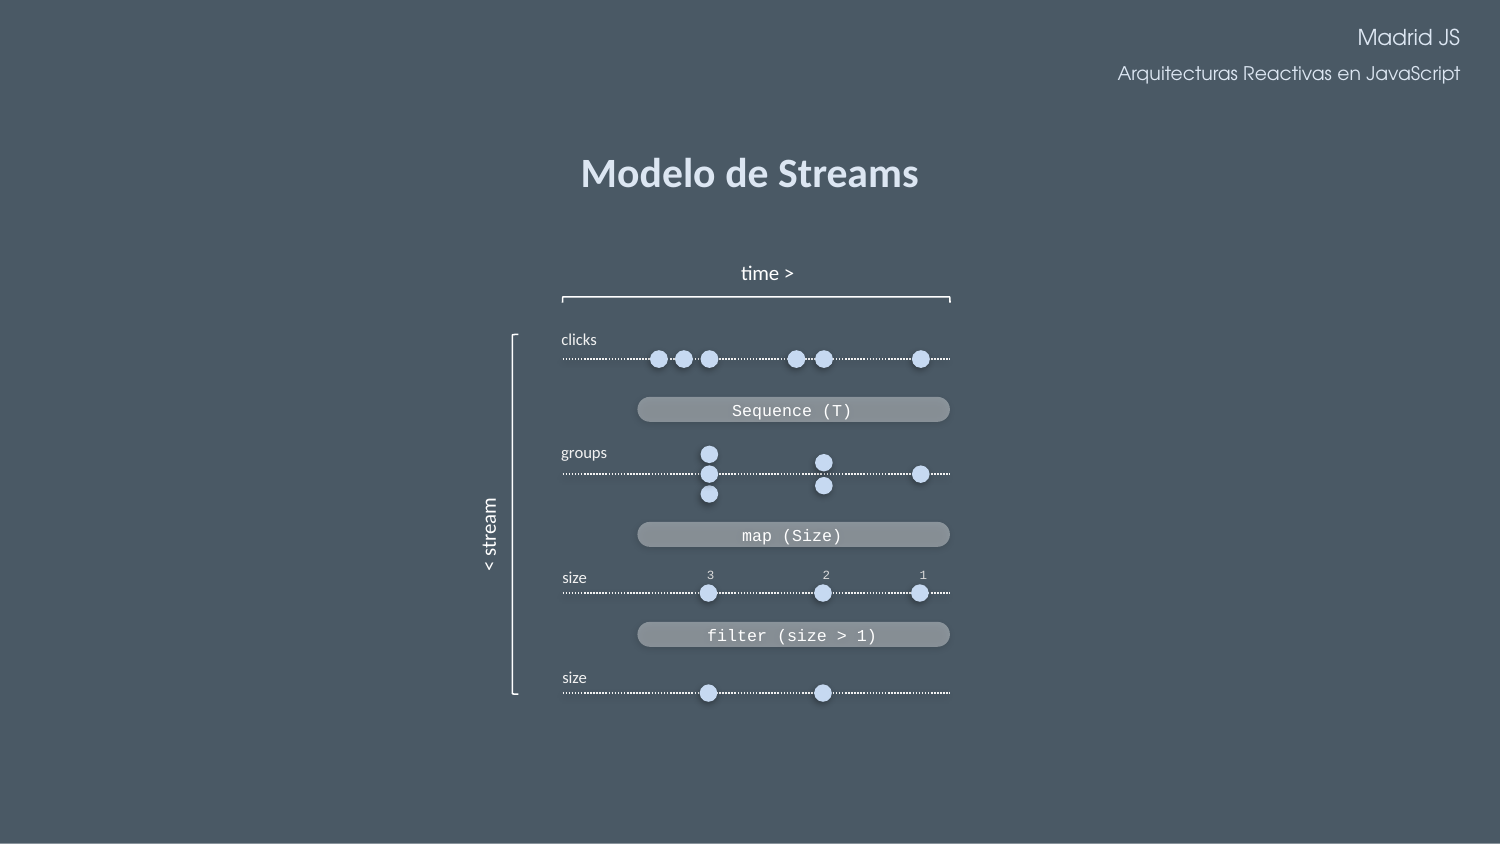

Modelo de Streams
time >
clicks

Sequence (T)
groups

< stream
map (Size)
size
3
2
1

filter (size > 1)
size